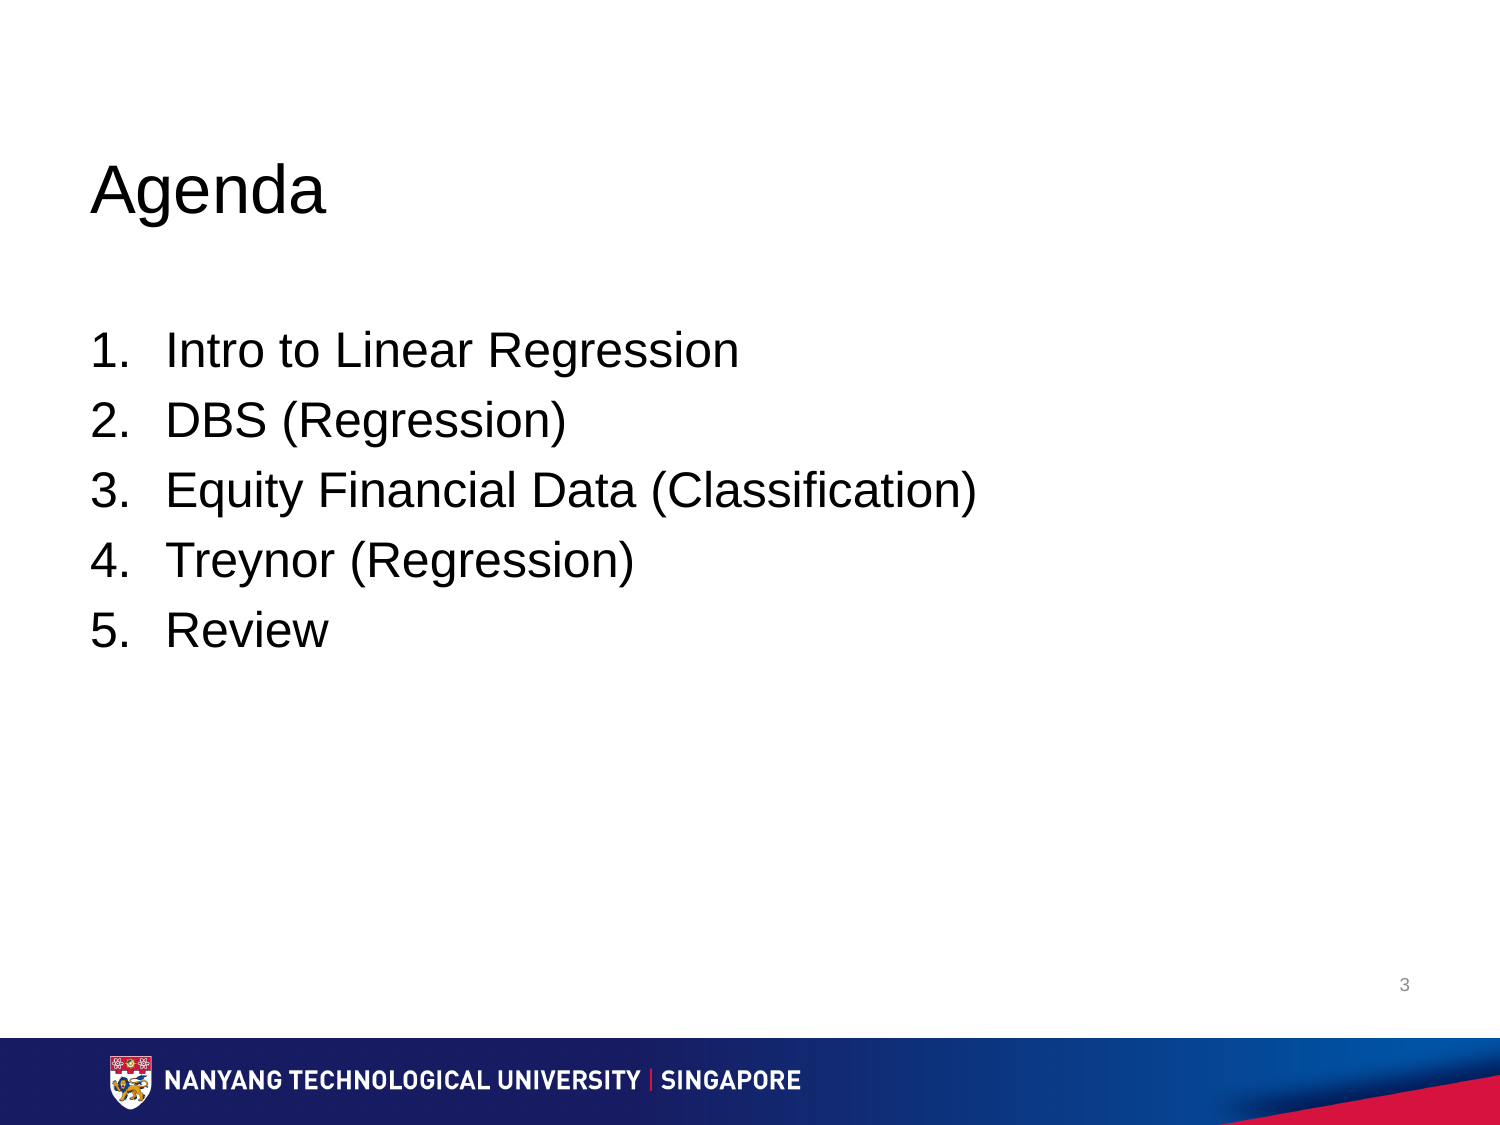

# Agenda
Intro to Linear Regression
DBS (Regression)
Equity Financial Data (Classification)
Treynor (Regression)
Review

3